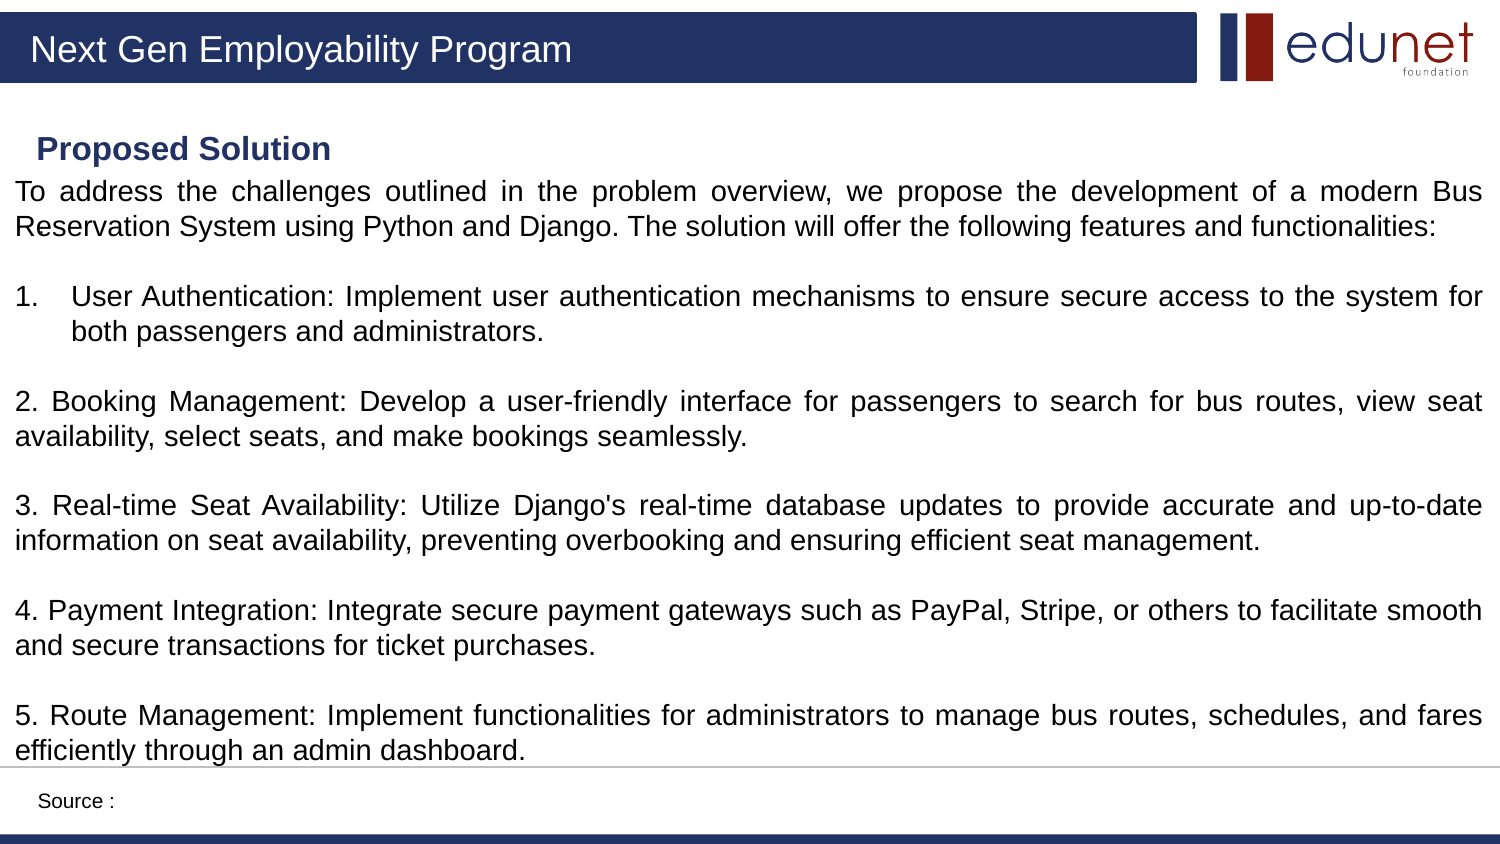

Proposed Solution
To address the challenges outlined in the problem overview, we propose the development of a modern Bus Reservation System using Python and Django. The solution will offer the following features and functionalities:

User Authentication: Implement user authentication mechanisms to ensure secure access to the system for both passengers and administrators.

2. Booking Management: Develop a user-friendly interface for passengers to search for bus routes, view seat availability, select seats, and make bookings seamlessly.

3. Real-time Seat Availability: Utilize Django's real-time database updates to provide accurate and up-to-date information on seat availability, preventing overbooking and ensuring efficient seat management.

4. Payment Integration: Integrate secure payment gateways such as PayPal, Stripe, or others to facilitate smooth and secure transactions for ticket purchases.

5. Route Management: Implement functionalities for administrators to manage bus routes, schedules, and fares efficiently through an admin dashboard.
.
Source :